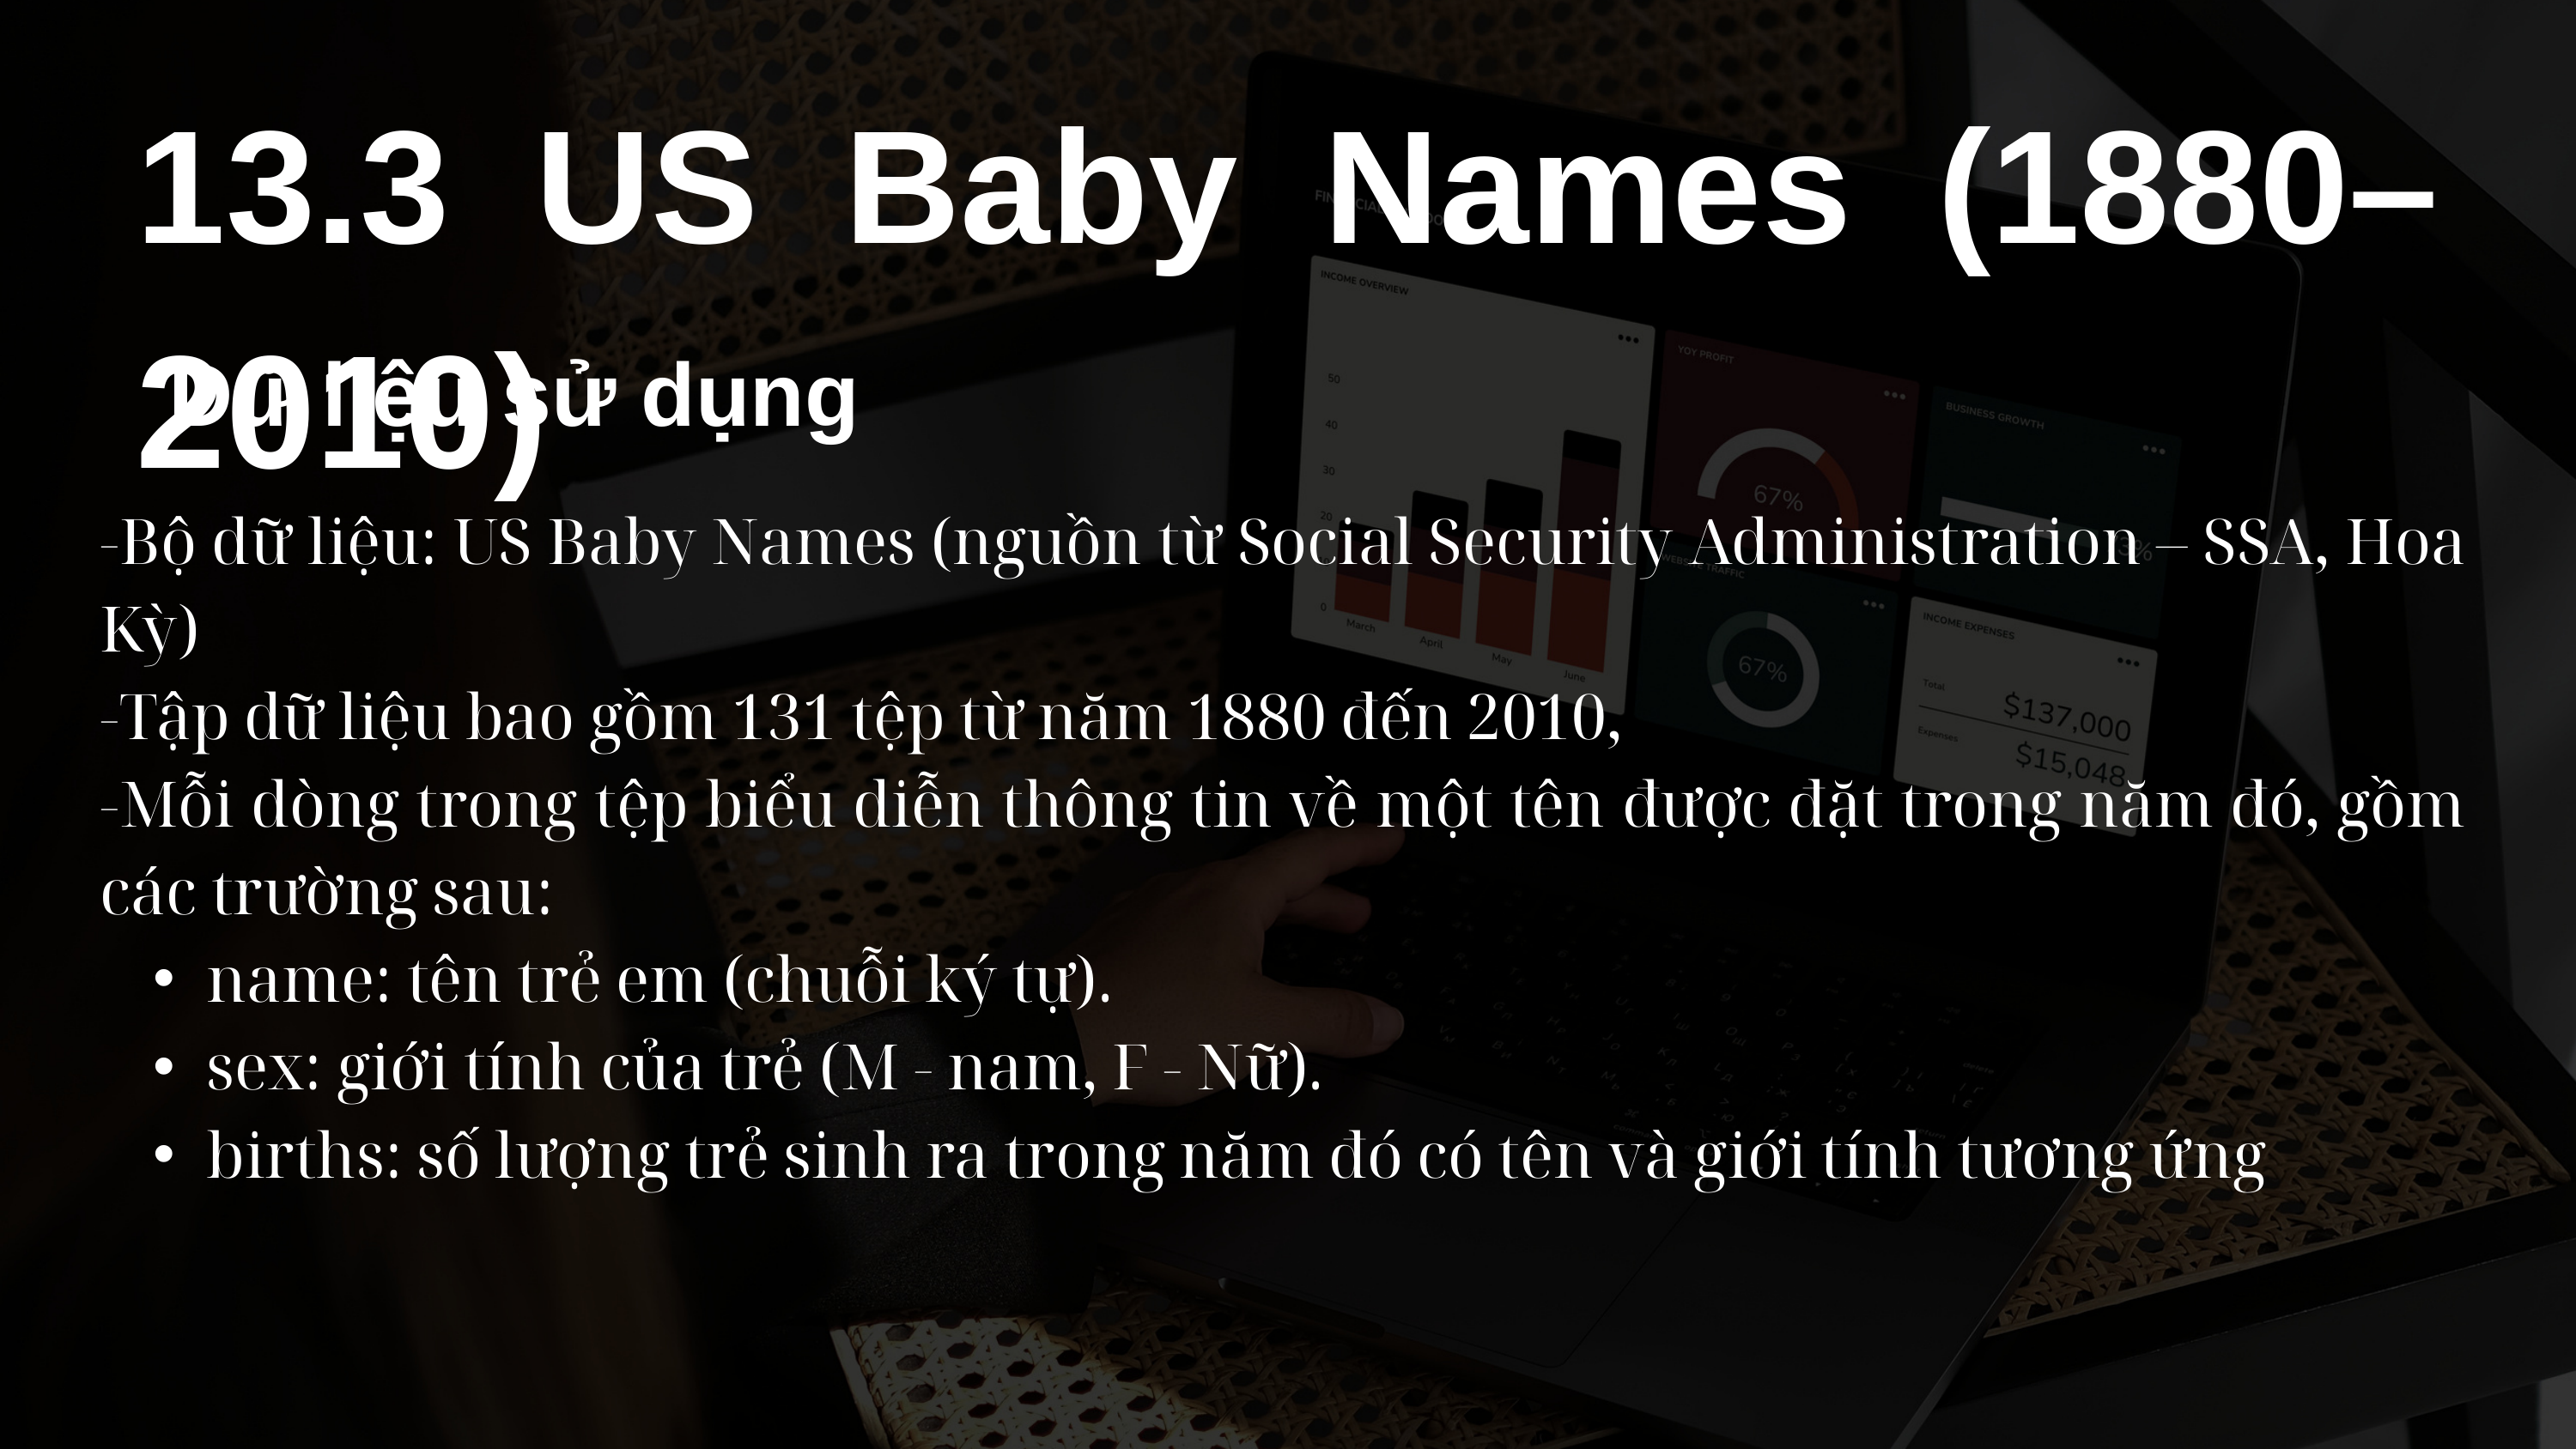

13.3 US Baby Names (1880–2010)
Dữ liệu sử dụng

-Bộ dữ liệu: US Baby Names (nguồn từ Social Security Administration – SSA, Hoa Kỳ)
-Tập dữ liệu bao gồm 131 tệp từ năm 1880 đến 2010,
-Mỗi dòng trong tệp biểu diễn thông tin về một tên được đặt trong năm đó, gồm các trường sau:
name: tên trẻ em (chuỗi ký tự).
sex: giới tính của trẻ (M - nam, F - Nữ).
births: số lượng trẻ sinh ra trong năm đó có tên và giới tính tương ứng